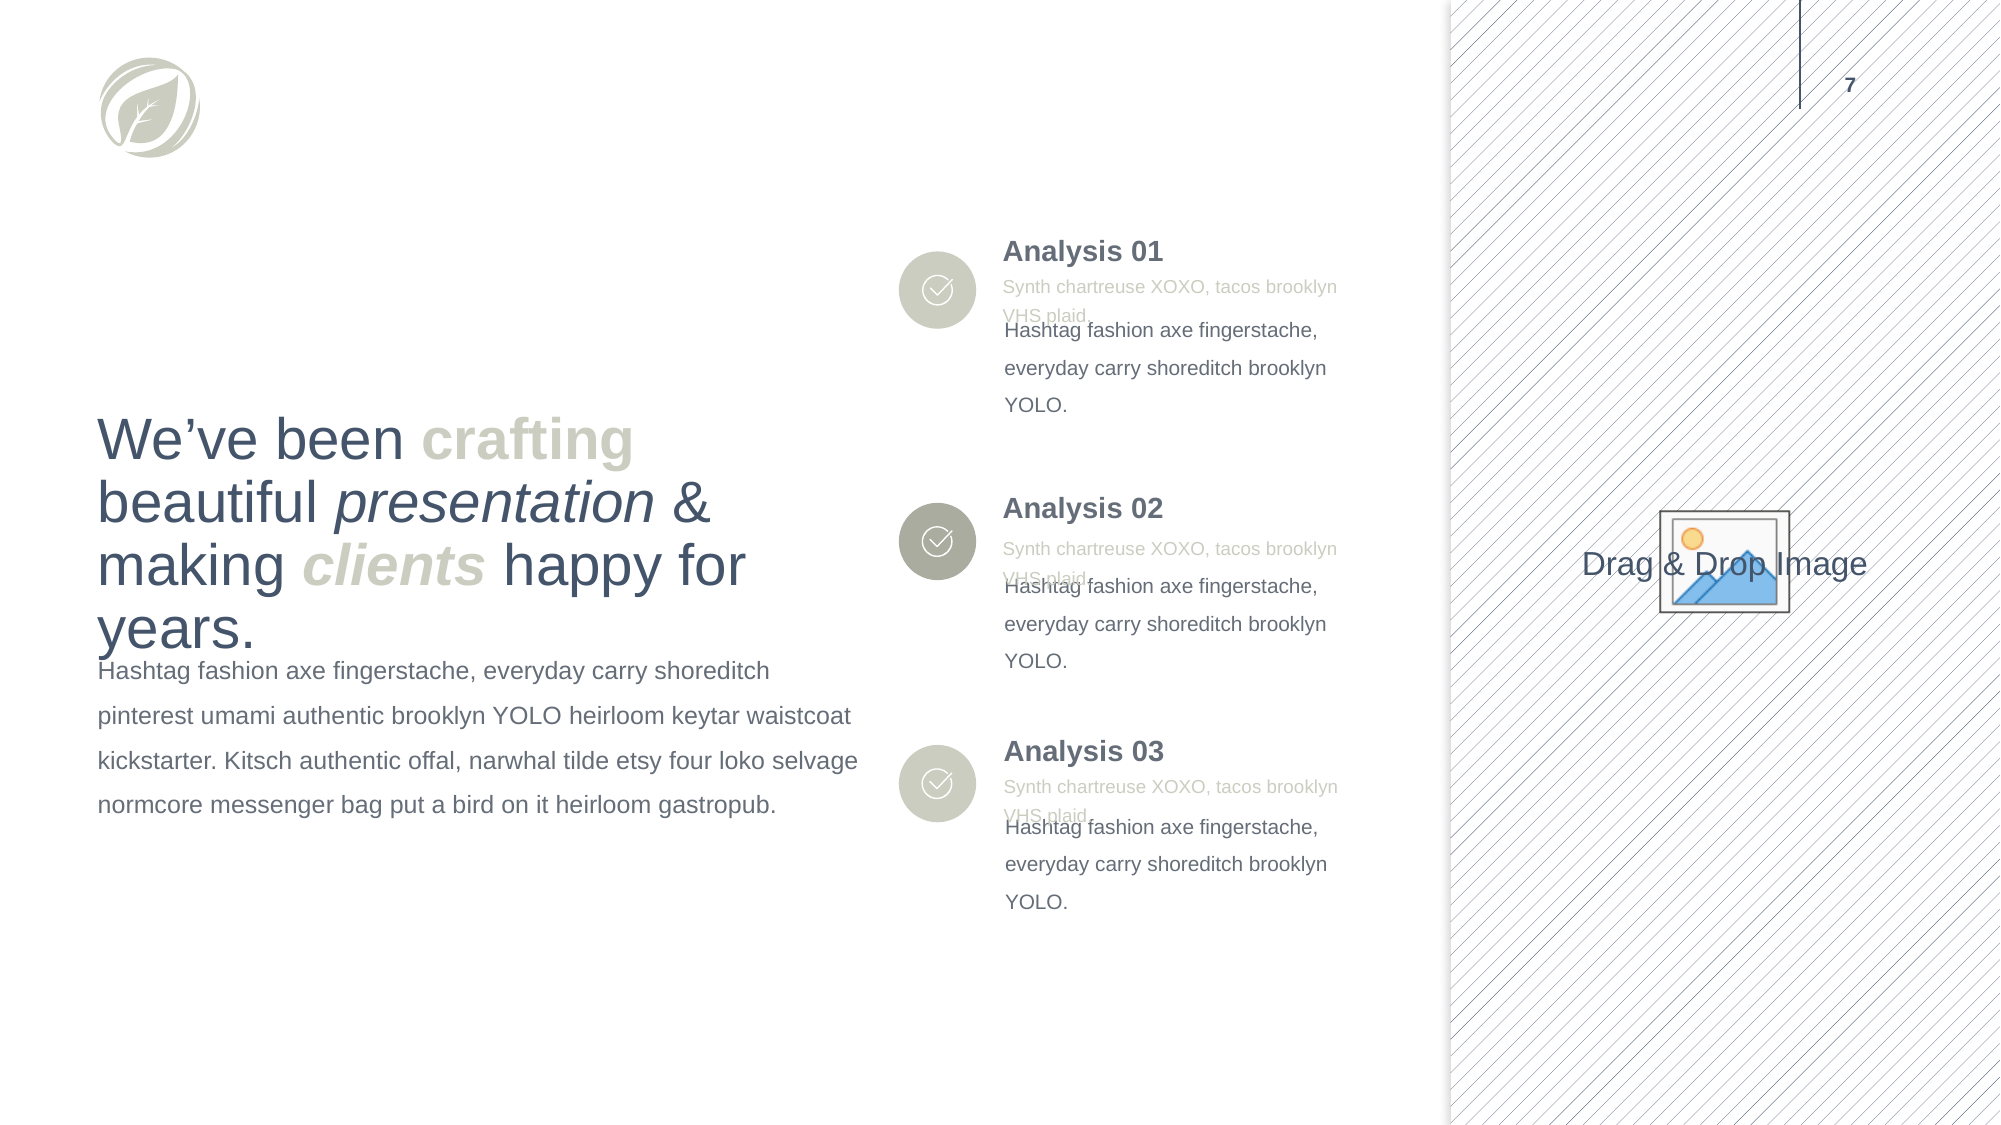

7
Analysis 01

Synth chartreuse XOXO, tacos brooklyn VHS plaid.
Hashtag fashion axe fingerstache, everyday carry shoreditch brooklyn YOLO.
We’ve been crafting beautiful presentation & making clients happy for years.
Analysis 02

Synth chartreuse XOXO, tacos brooklyn VHS plaid.
Hashtag fashion axe fingerstache, everyday carry shoreditch brooklyn YOLO.
Hashtag fashion axe fingerstache, everyday carry shoreditch pinterest umami authentic brooklyn YOLO heirloom keytar waistcoat kickstarter. Kitsch authentic offal, narwhal tilde etsy four loko selvage normcore messenger bag put a bird on it heirloom gastropub.
Analysis 03

Synth chartreuse XOXO, tacos brooklyn VHS plaid.
Hashtag fashion axe fingerstache, everyday carry shoreditch brooklyn YOLO.